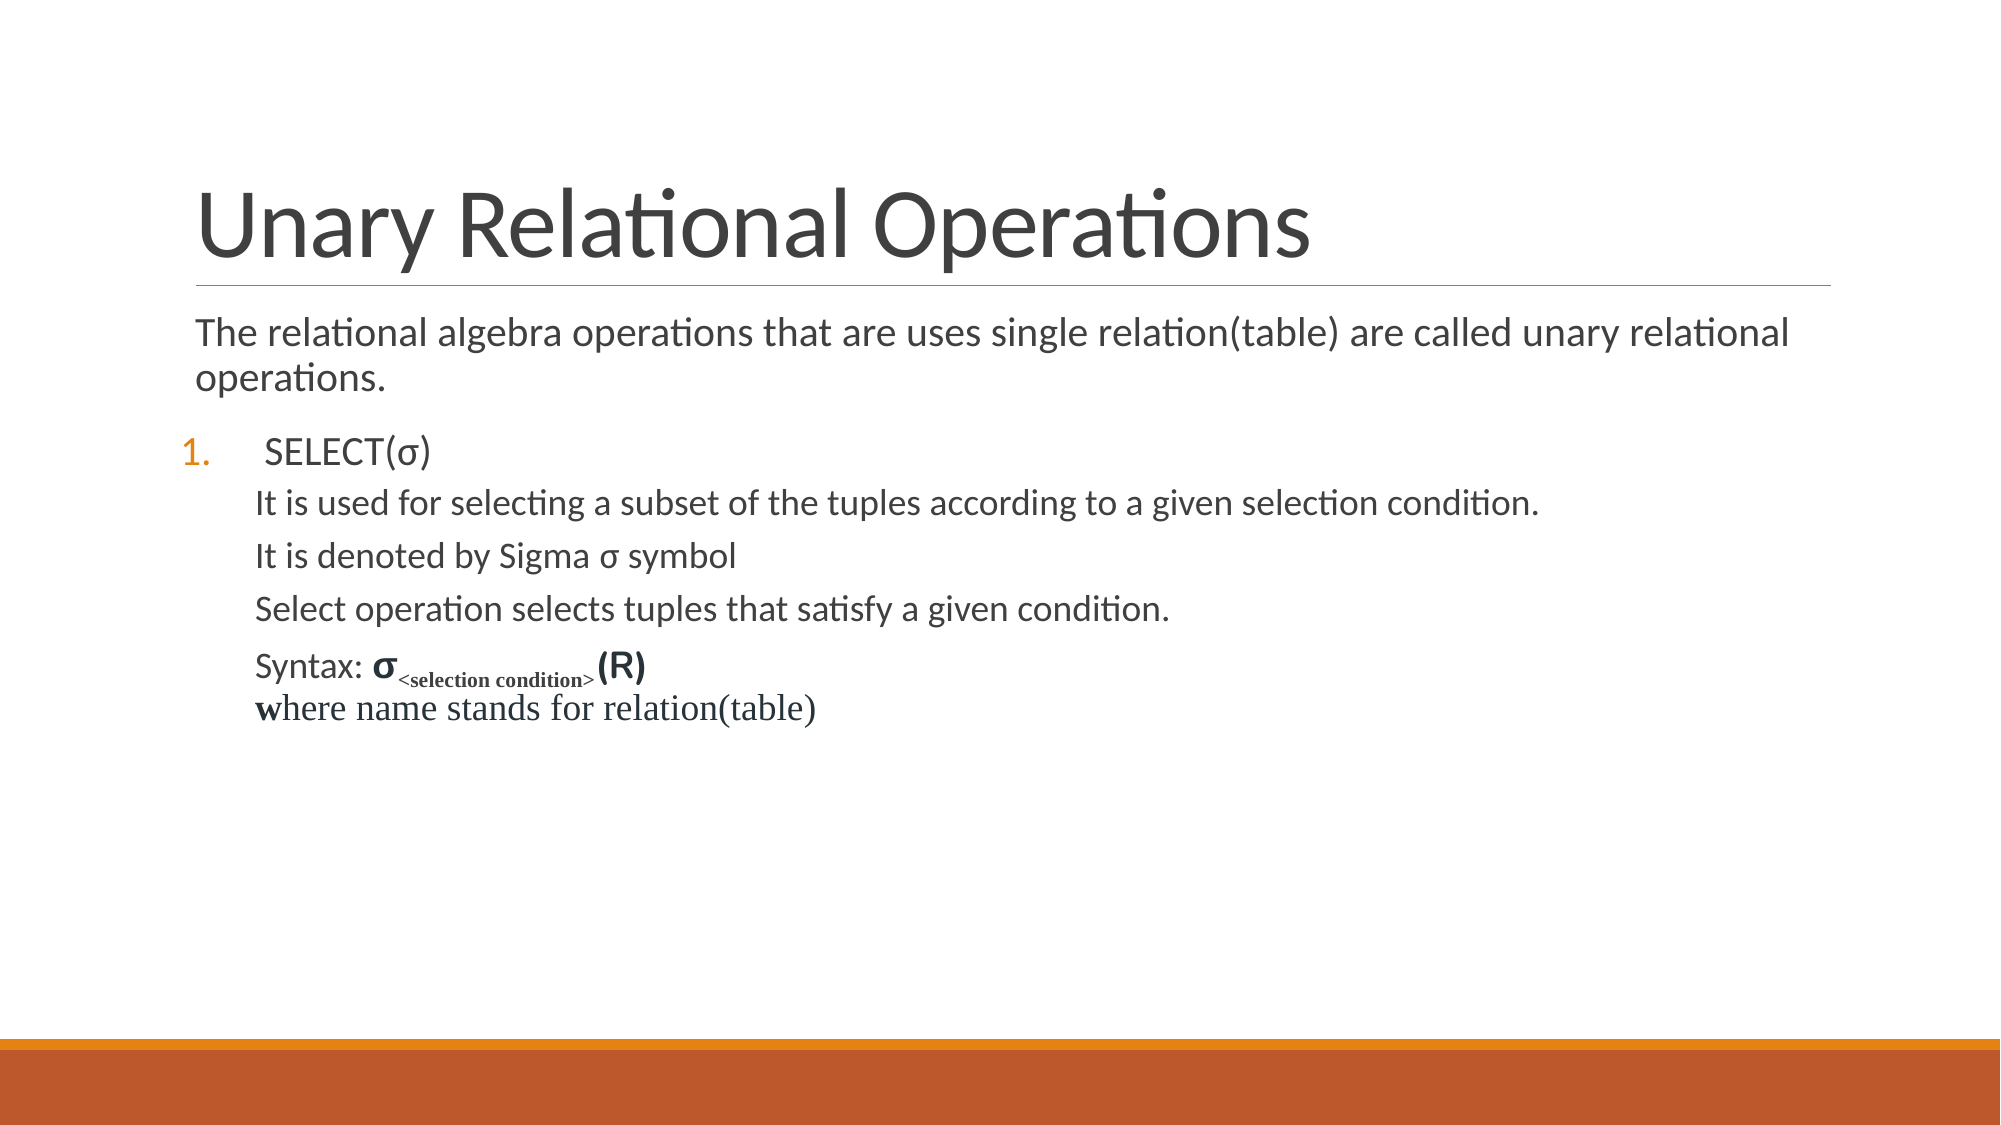

# Unary Relational Operations
The relational algebra operations that are uses single relation(table) are called unary relational operations.
SELECT(σ)
It is used for selecting a subset of the tuples according to a given selection condition.
It is denoted by Sigma σ symbol
Select operation selects tuples that satisfy a given condition.
Syntax: σ<selection condition>(R)
where name stands for relation(table)